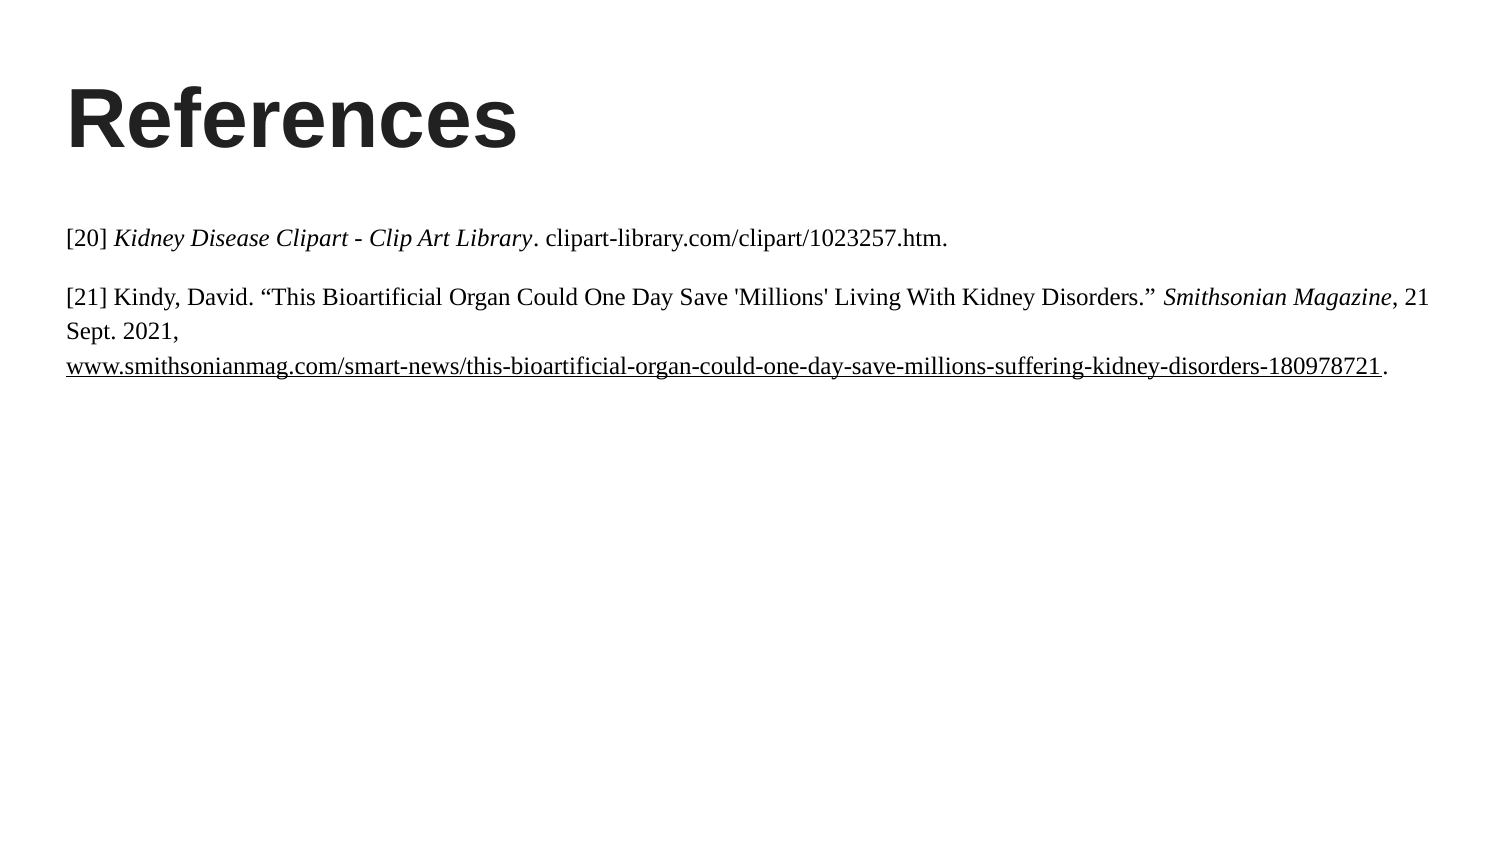

# References
[20] Kidney Disease Clipart - Clip Art Library. clipart-library.com/clipart/1023257.htm.
[21] Kindy, David. “This Bioartificial Organ Could One Day Save 'Millions' Living With Kidney Disorders.” Smithsonian Magazine, 21 Sept. 2021, www.smithsonianmag.com/smart-news/this-bioartificial-organ-could-one-day-save-millions-suffering-kidney-disorders-180978721.